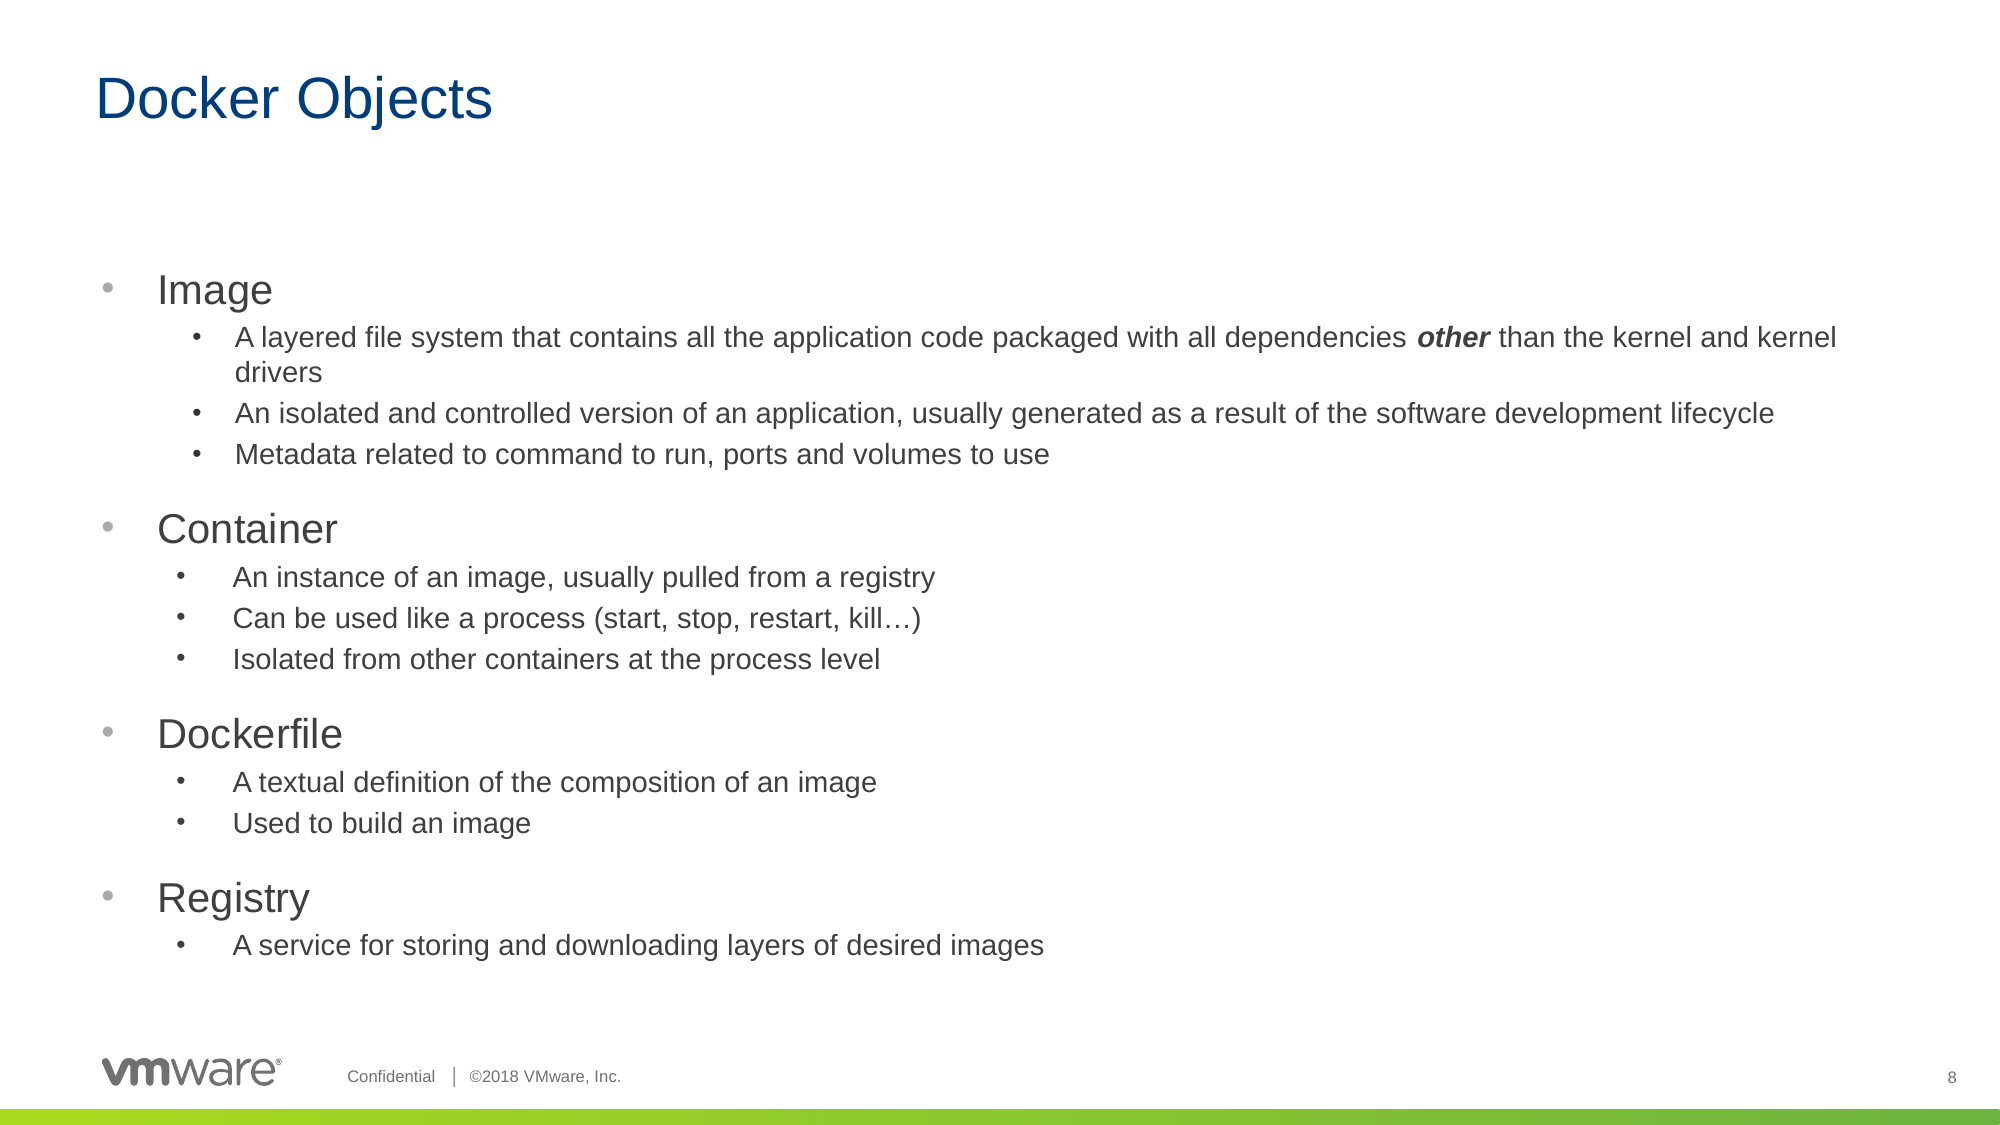

# Docker Objects

Image
A layered file system that contains all the application code packaged with all dependencies other than the kernel and kernel drivers
An isolated and controlled version of an application, usually generated as a result of the software development lifecycle
Metadata related to command to run, ports and volumes to use
Container
An instance of an image, usually pulled from a registry
Can be used like a process (start, stop, restart, kill…)
Isolated from other containers at the process level
Dockerfile
A textual definition of the composition of an image
Used to build an image
Registry
A service for storing and downloading layers of desired images